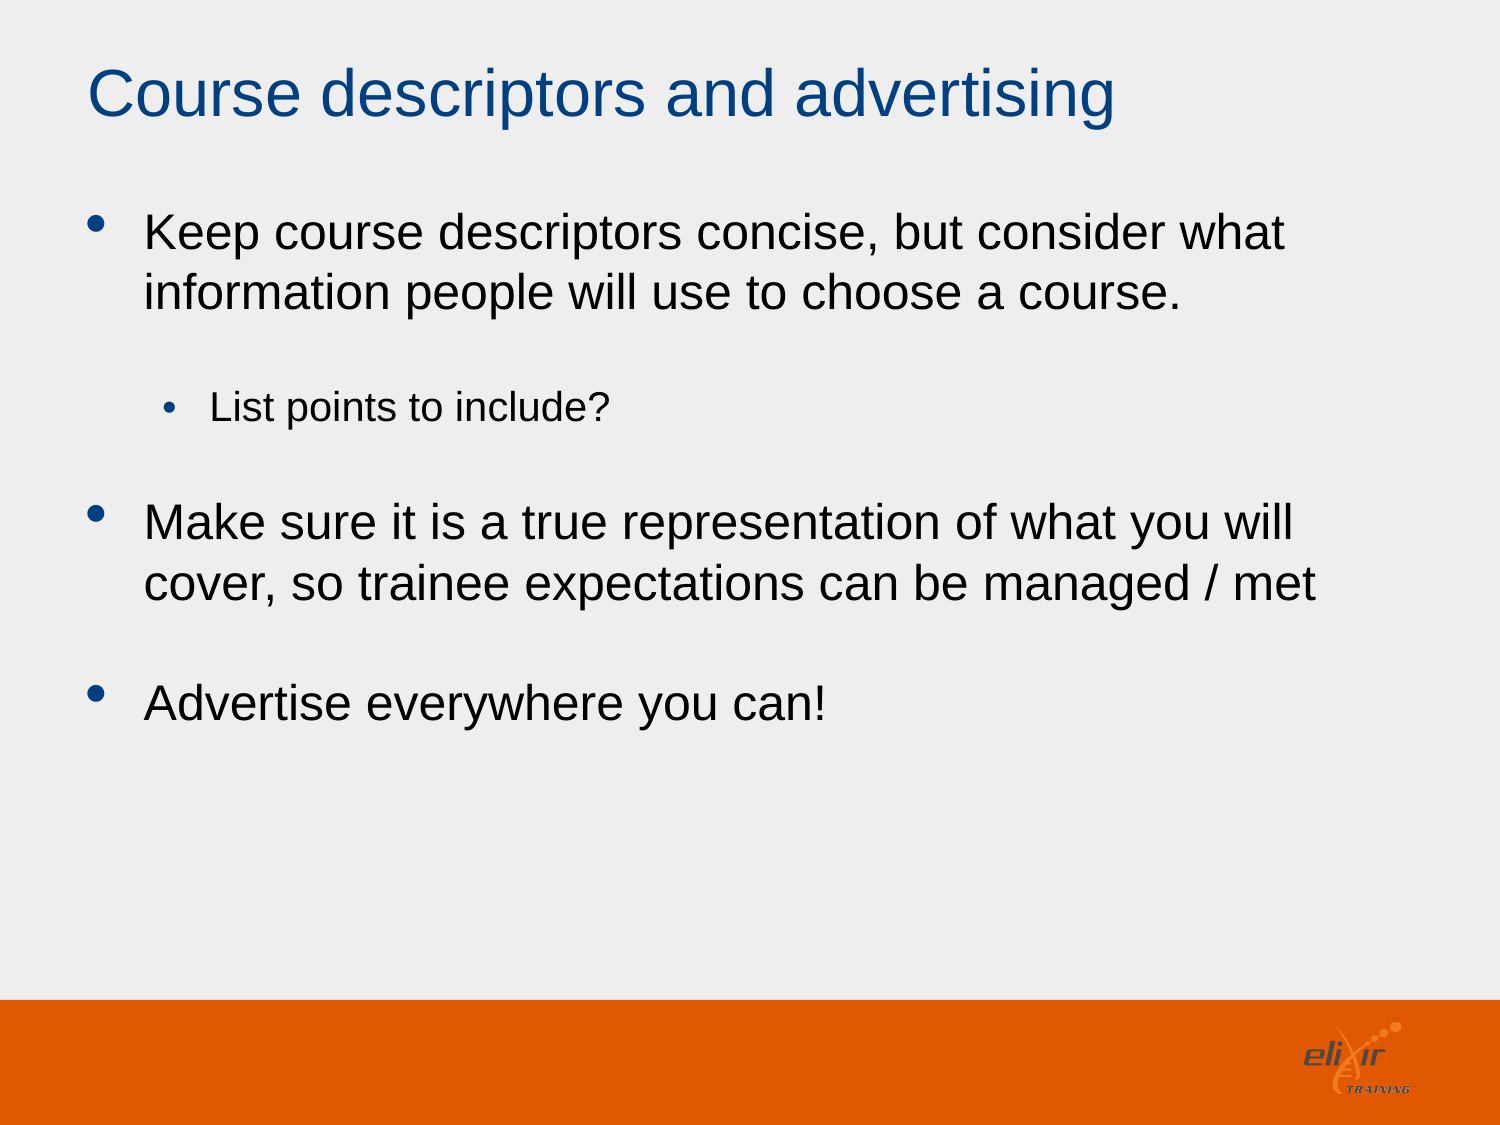

Course descriptors and advertising
Keep course descriptors concise, but consider what information people will use to choose a course.

List points to include?

Make sure it is a true representation of what you will cover, so trainee expectations can be managed / met

Advertise everywhere you can!